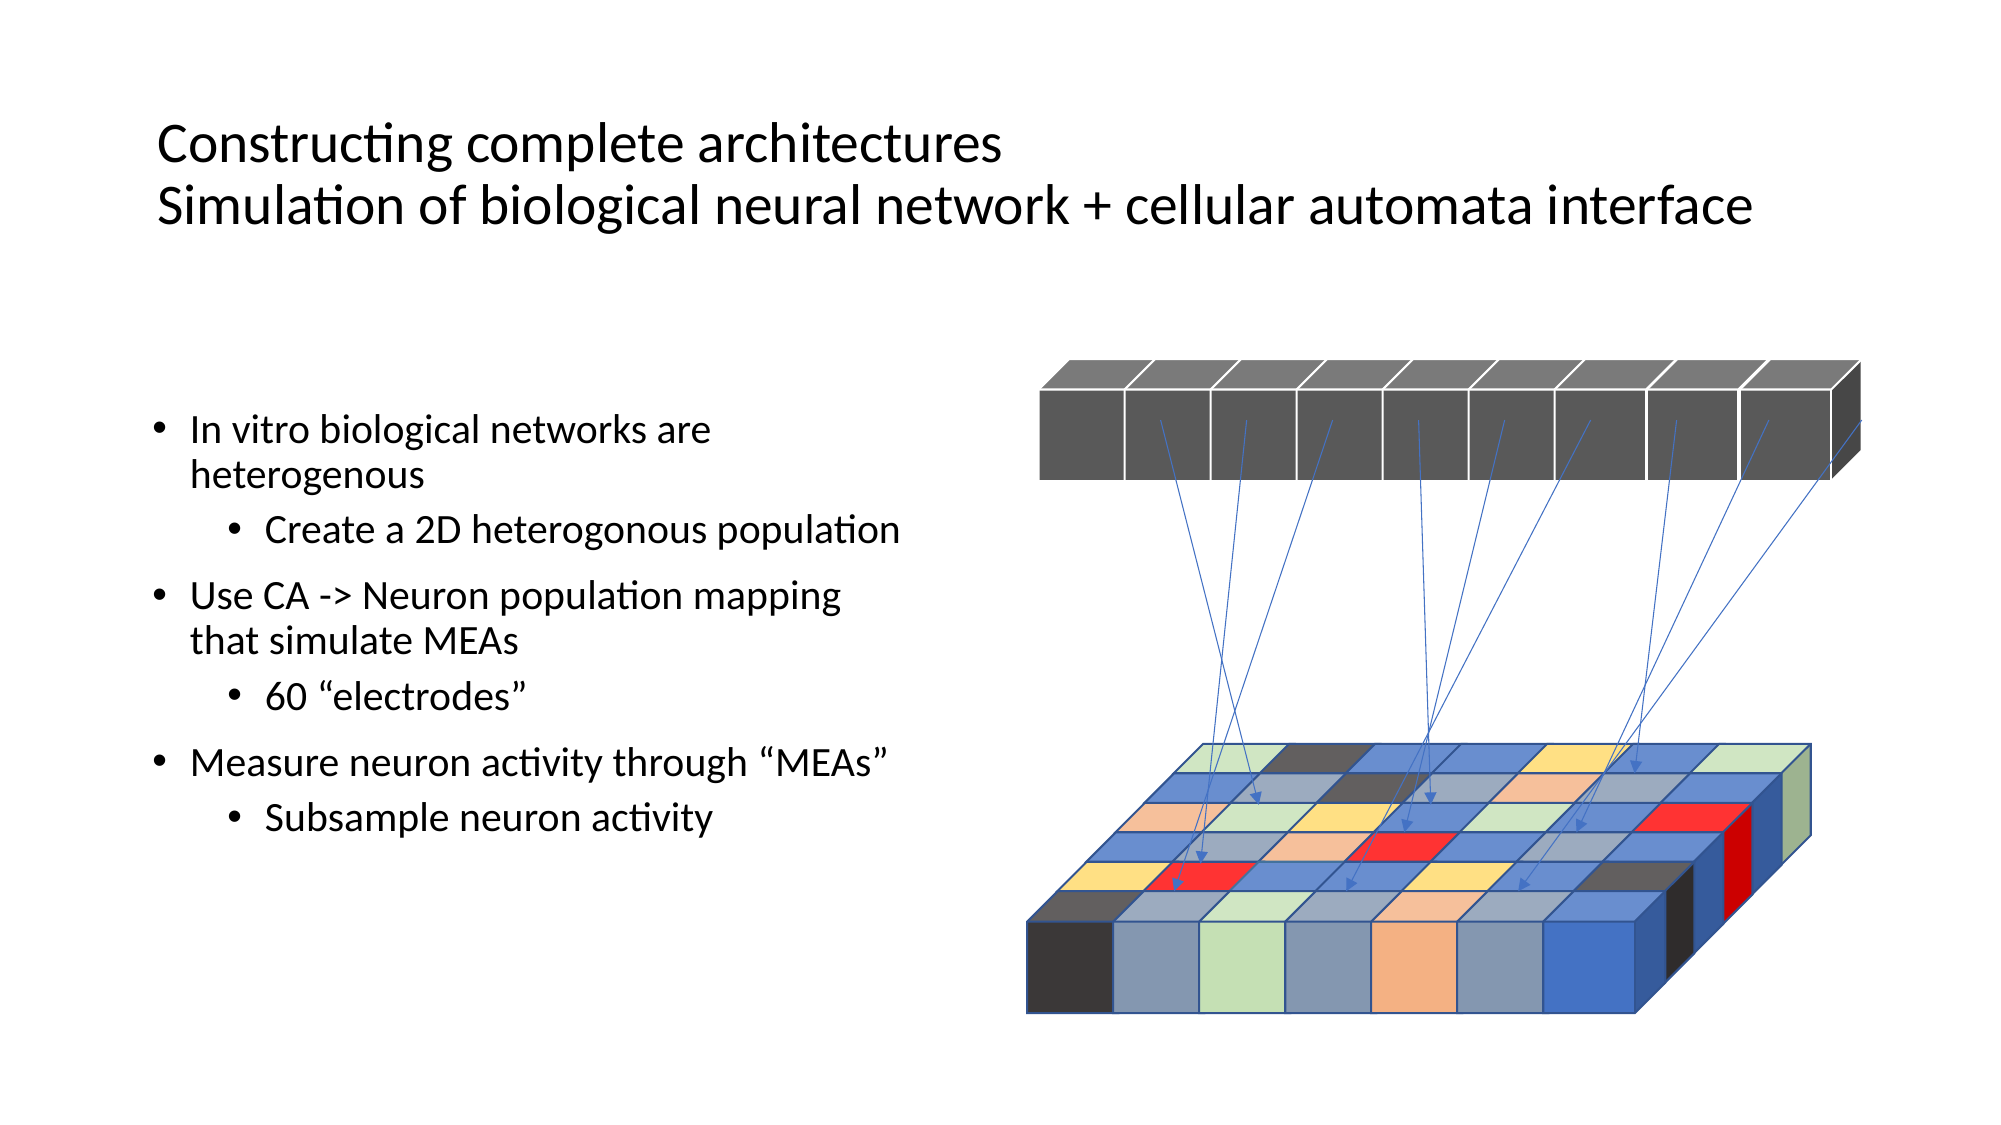

# Constructing complete architectures Simulation of biological neural network + cellular automata interface

In vitro biological networks are heterogenous
Create a 2D heterogonous population
Use CA -> Neuron population mapping that simulate MEAs
60 “electrodes”
Measure neuron activity through “MEAs”
Subsample neuron activity